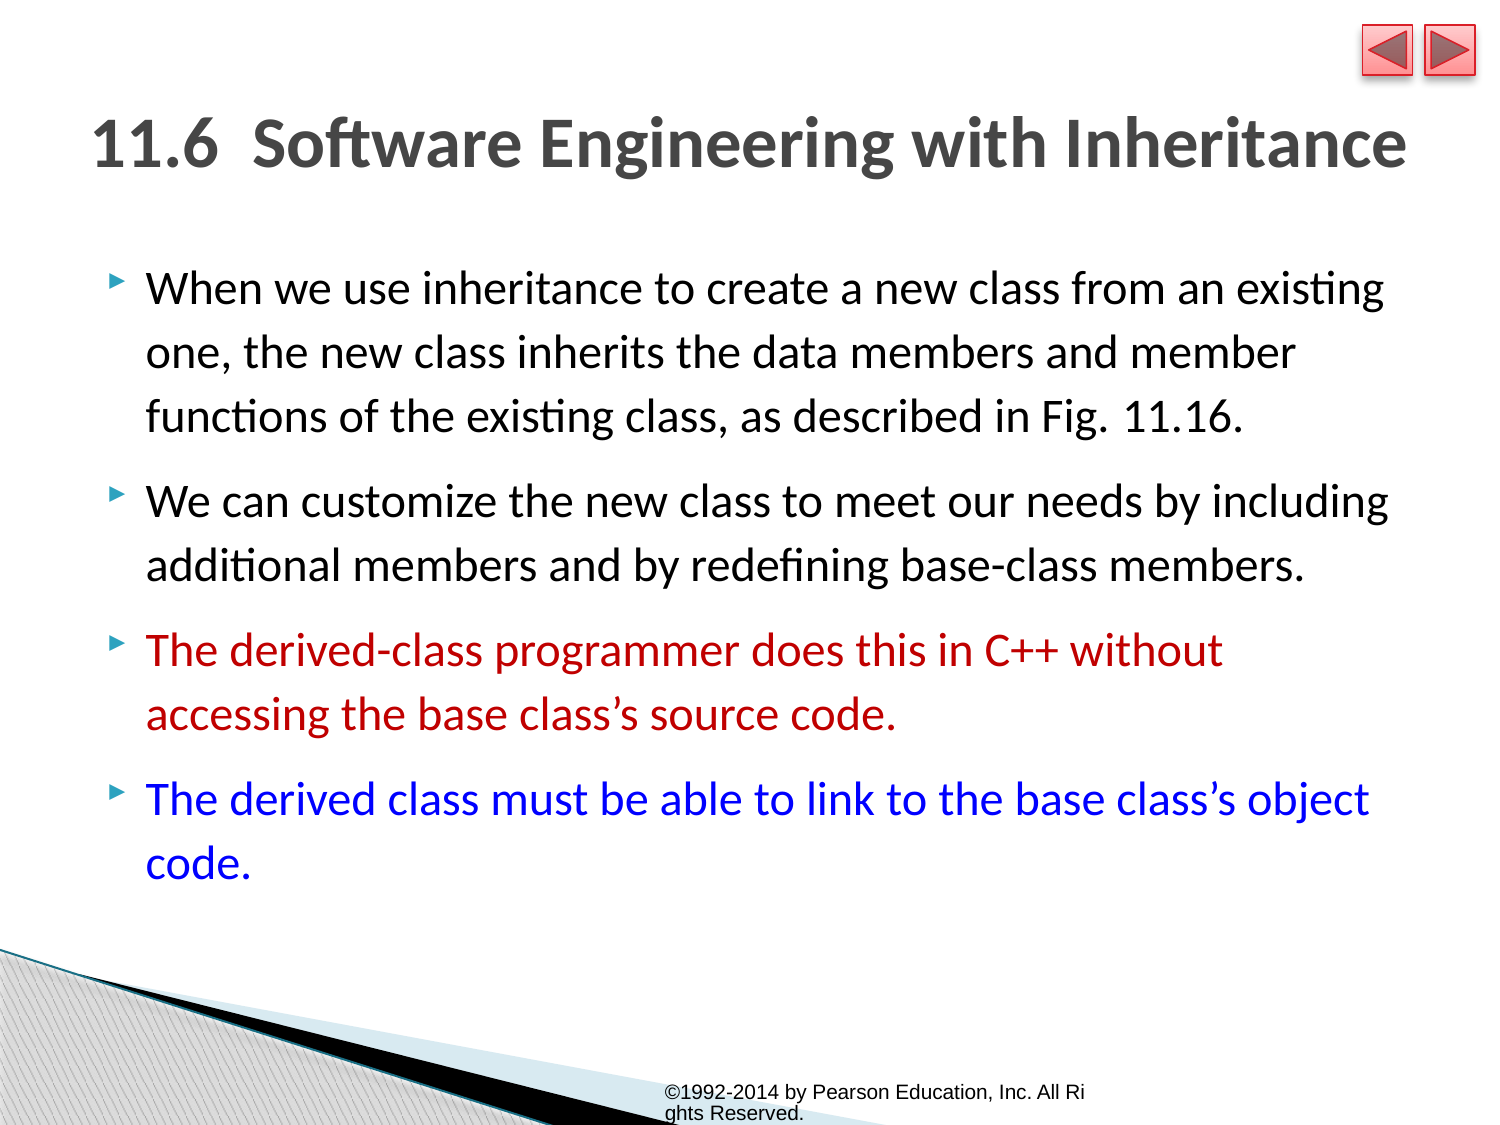

# 11.6  Software Engineering with Inheritance
When we use inheritance to create a new class from an existing one, the new class inherits the data members and member functions of the existing class, as described in Fig. 11.16.
We can customize the new class to meet our needs by including additional members and by redefining base-class members.
The derived-class programmer does this in C++ without accessing the base class’s source code.
The derived class must be able to link to the base class’s object code.
©1992-2014 by Pearson Education, Inc. All Rights Reserved.